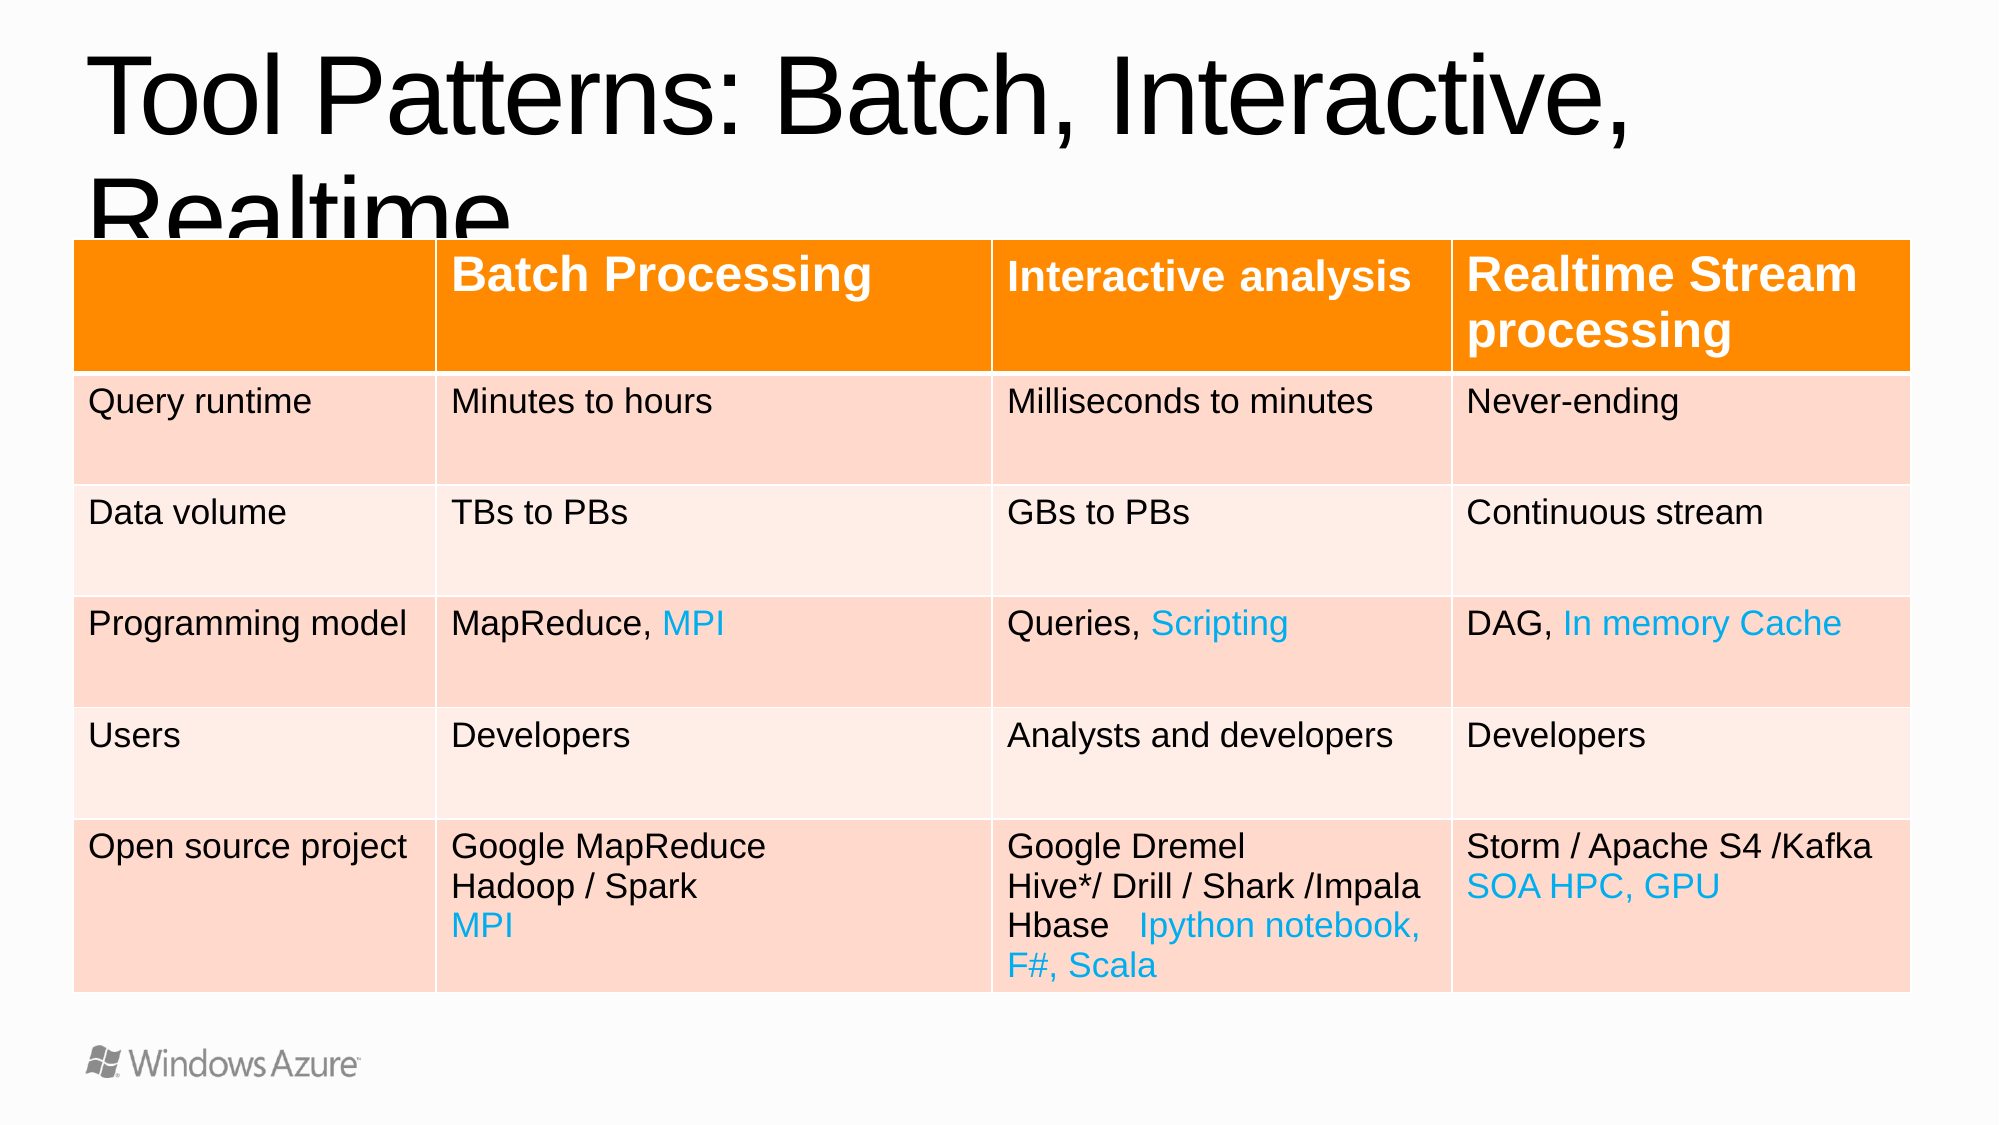

# Tool Patterns: Batch, Interactive, Realtime

|  | Batch Processing | Interactive analysis | Realtime Stream processing |
| --- | --- | --- | --- |
| Query runtime | Minutes to hours | Milliseconds to minutes | Never-ending |
| Data volume | TBs to PBs | GBs to PBs | Continuous stream |
| Programming model | MapReduce, MPI | Queries, Scripting | DAG, In memory Cache |
| Users | Developers | Analysts and developers | Developers |
| Open source project | Google MapReduce Hadoop / Spark MPI | Google Dremel Hive\*/ Drill / Shark /Impala Hbase Ipython notebook, F#, Scala | Storm / Apache S4 /Kafka SOA HPC, GPU |